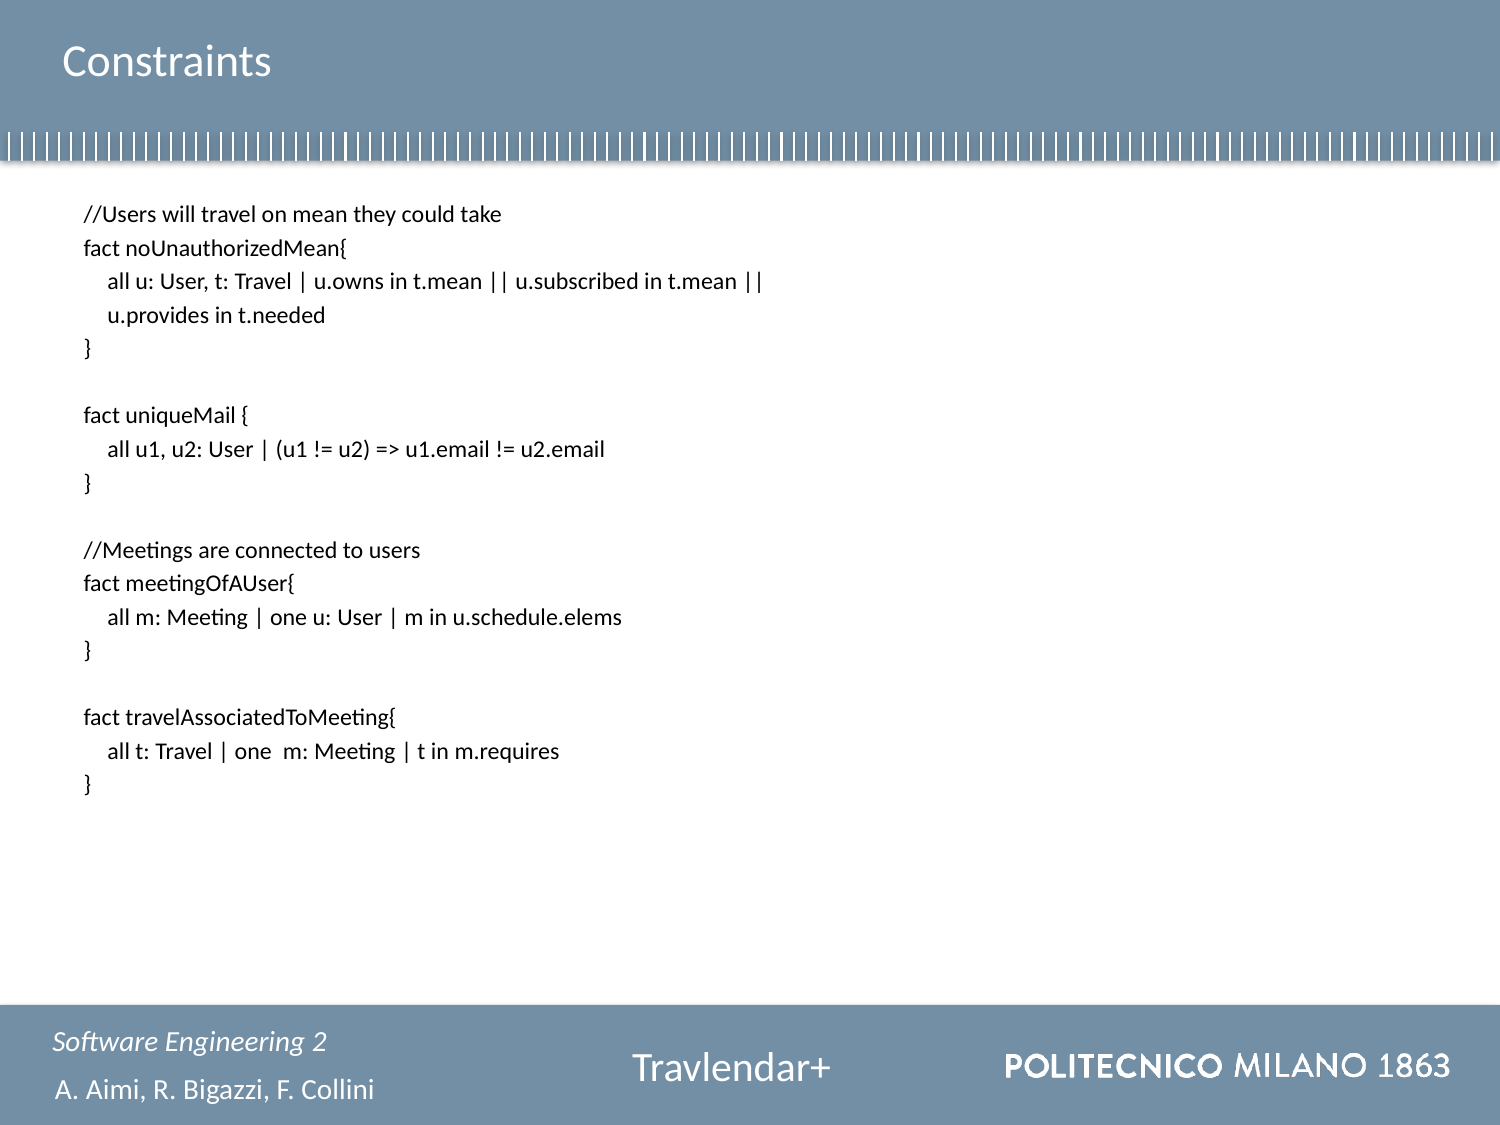

# Constraints
//Users will travel on mean they could take
fact noUnauthorizedMean{
	all u: User, t: Travel | u.owns in t.mean || u.subscribed in t.mean ||
	u.provides in t.needed
}

fact uniqueMail {
	all u1, u2: User | (u1 != u2) => u1.email != u2.email
}

//Meetings are connected to users
fact meetingOfAUser{
	all m: Meeting | one u: User | m in u.schedule.elems
}

fact travelAssociatedToMeeting{
	all t: Travel | one  m: Meeting | t in m.requires
}